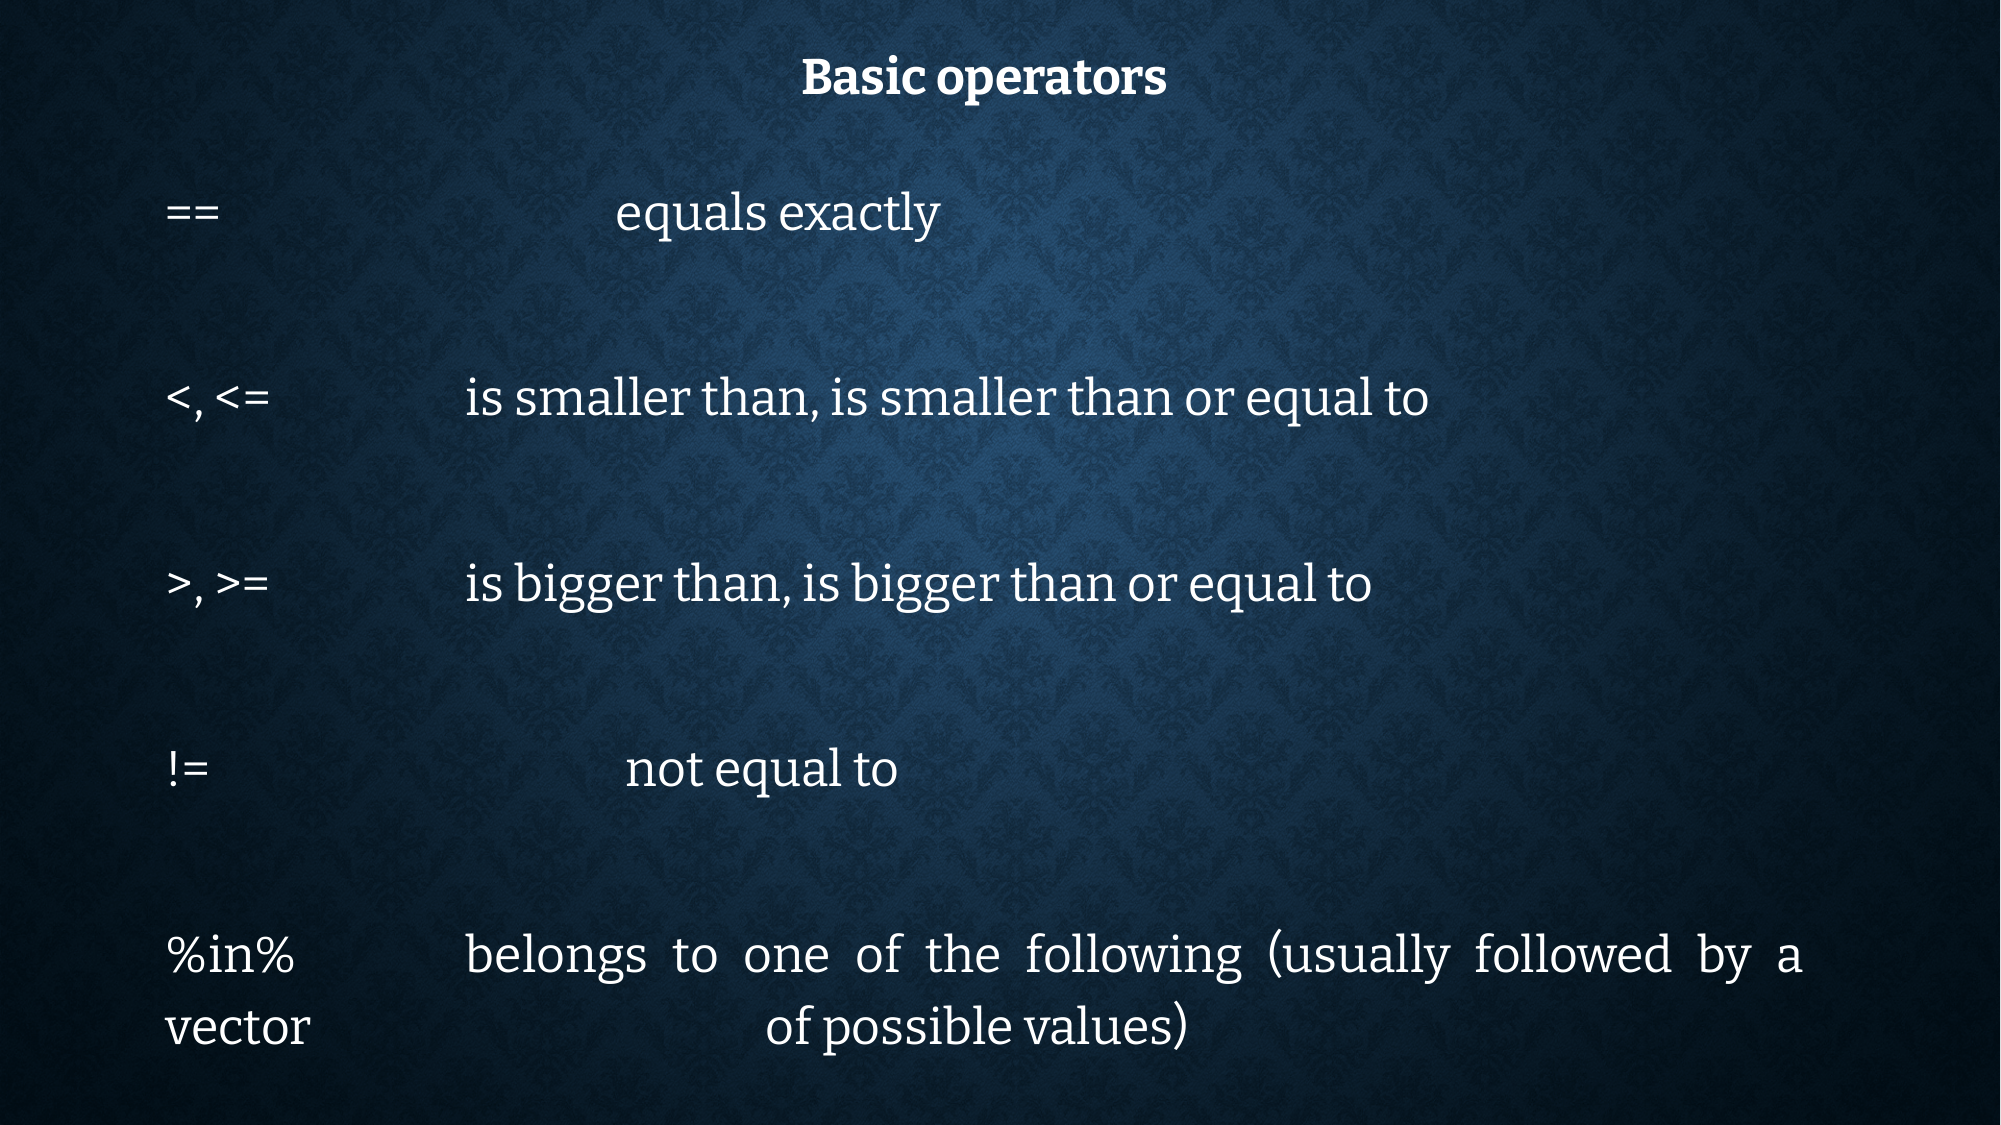

Basic operators
==			equals exactly

<, <=		is smaller than, is smaller than or equal to

>, >=		is bigger than, is bigger than or equal to

!=			 not equal to

%in%		belongs to one of the following (usually followed by a vector 			of possible values)